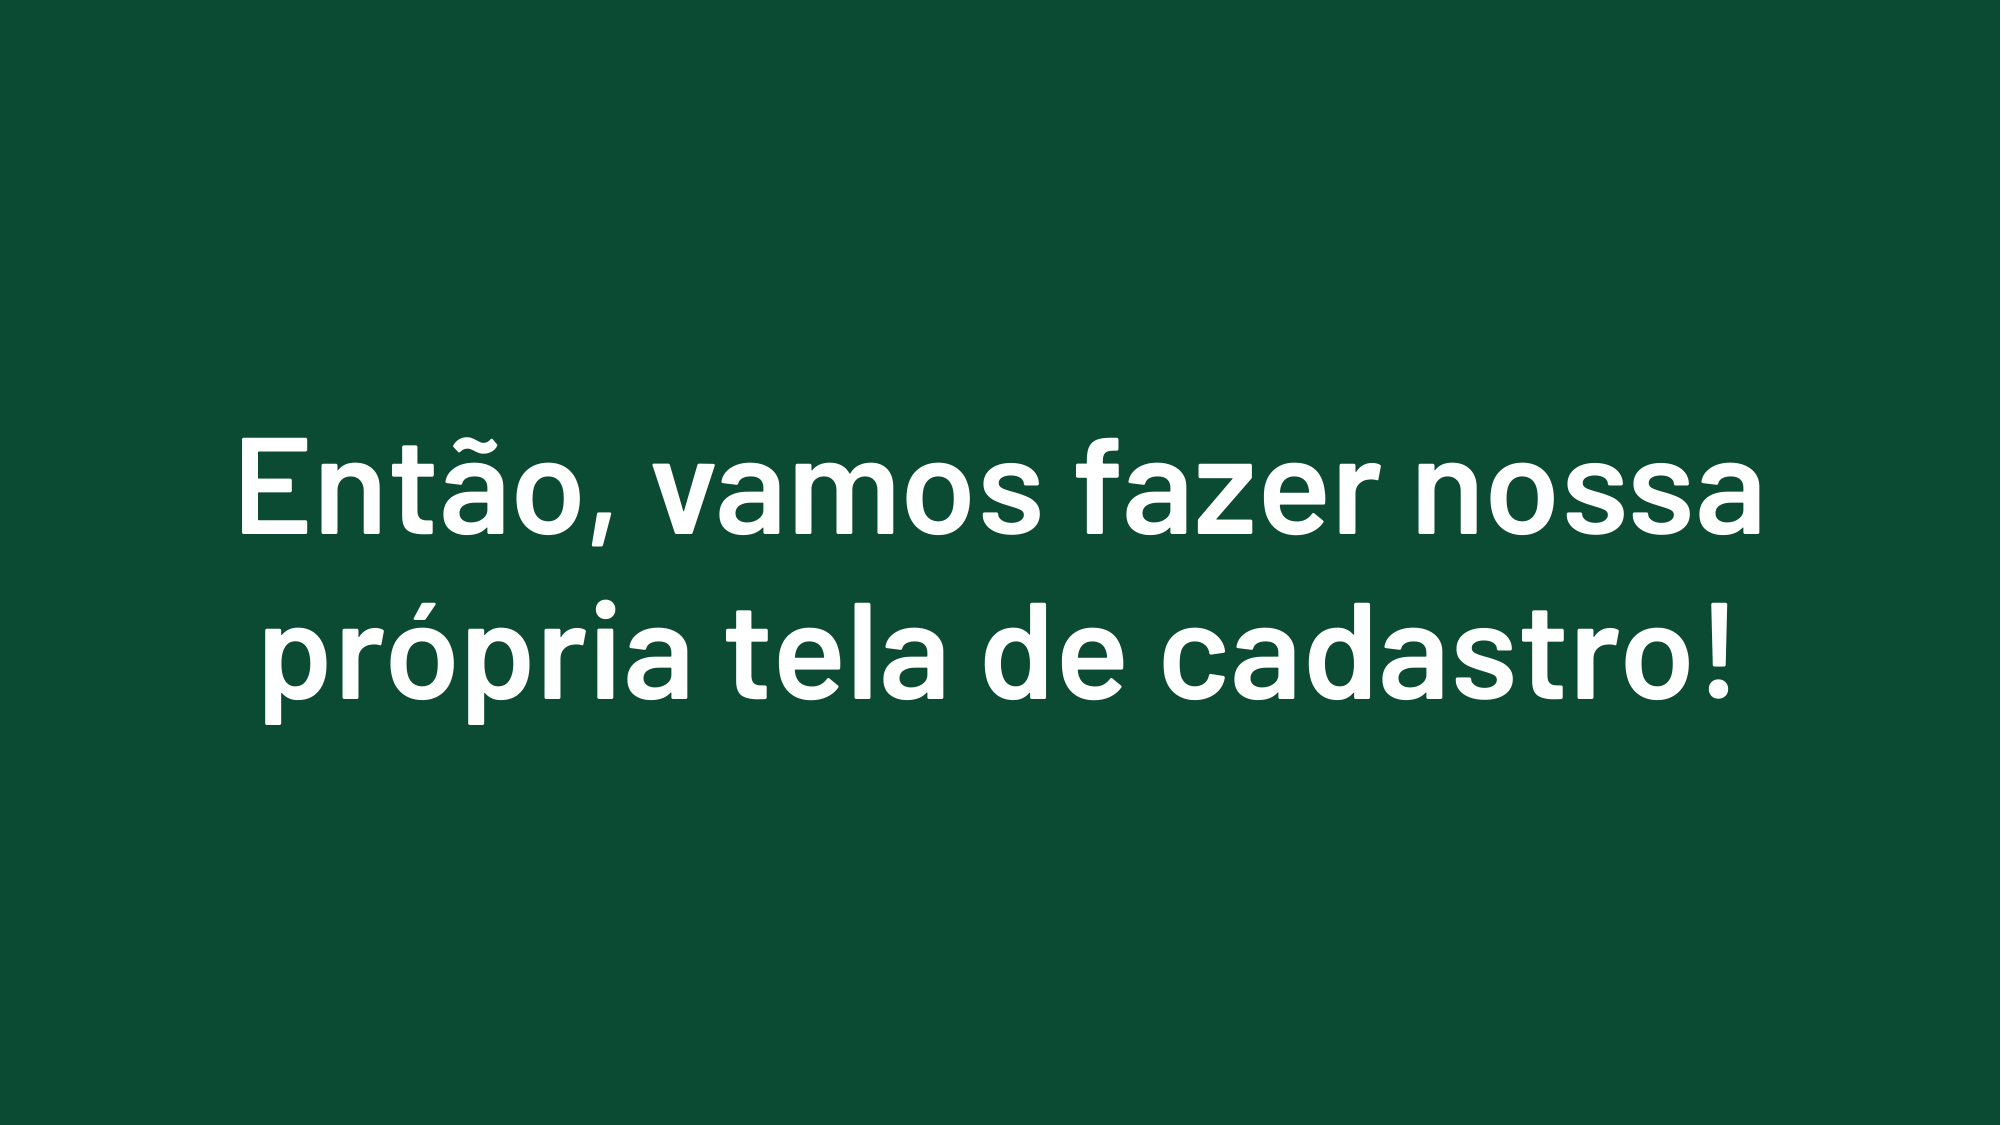

Então, vamos fazer nossa própria tela de cadastro!